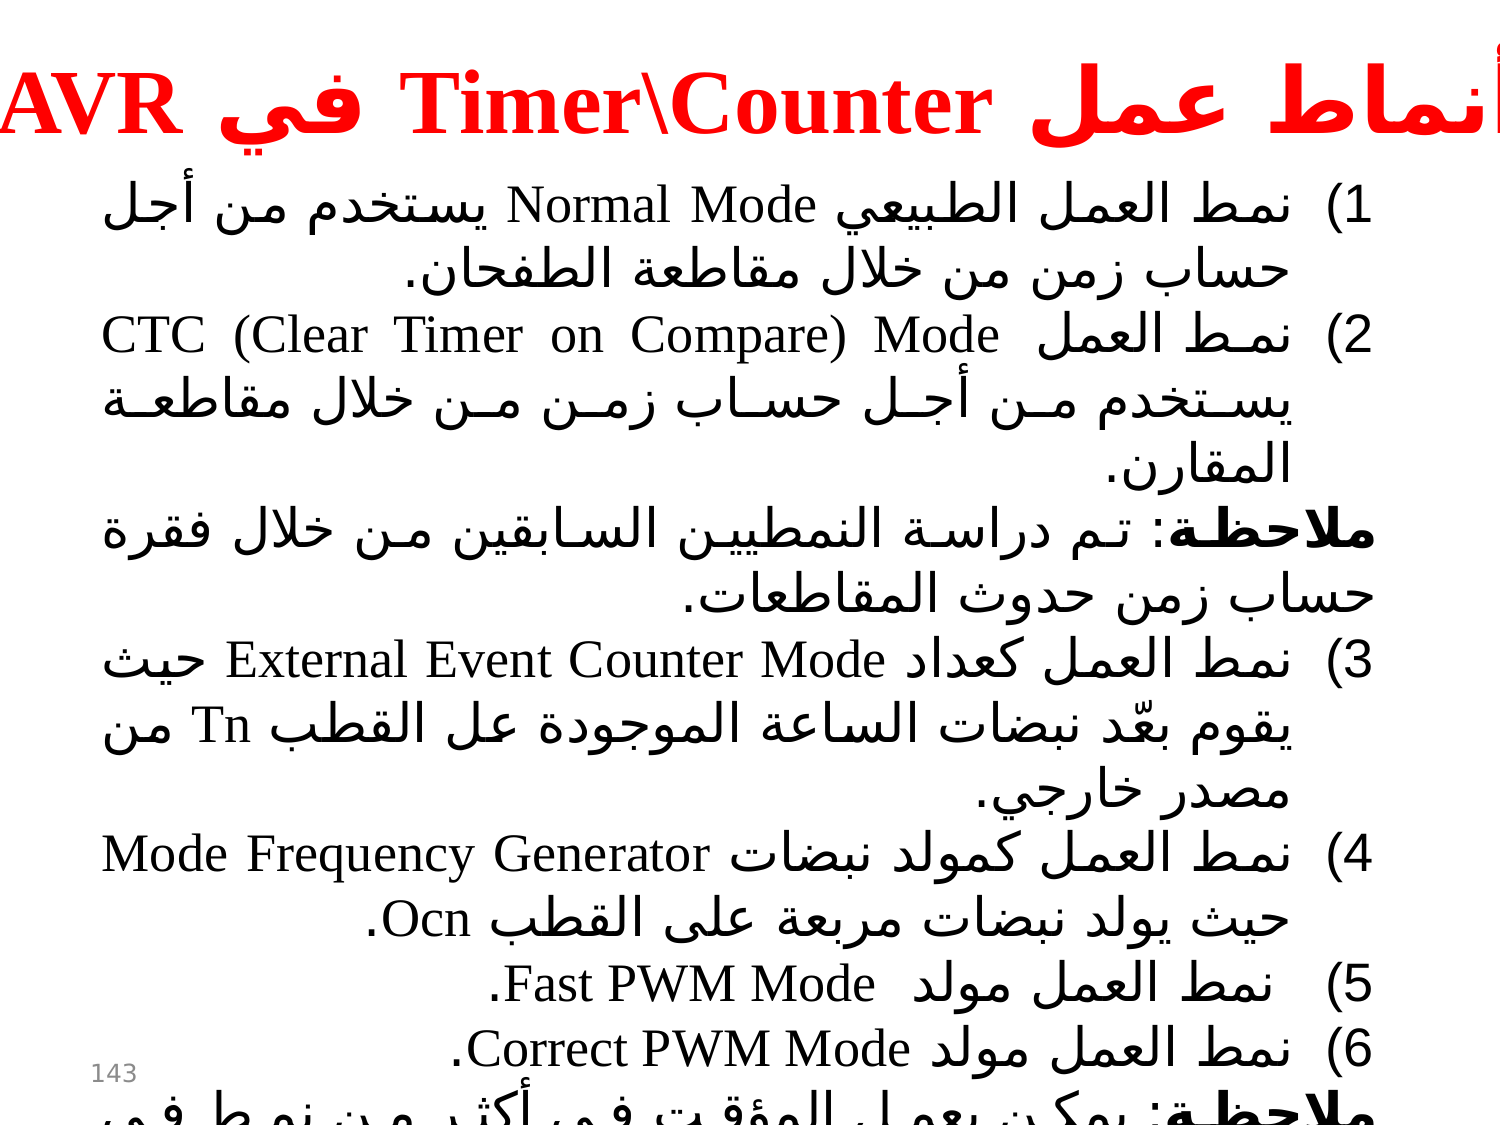

أنماط عمل Timer\Counter في AVR
نمط العمل الطبيعي Normal Mode يستخدم من أجل حساب زمن من خلال مقاطعة الطفحان.
نمط العمل  CTC (Clear Timer on Compare) Mode يستخدم من أجل حساب زمن من خلال مقاطعة المقارن.
ملاحظة: تم دراسة النمطيين السابقين من خلال فقرة حساب زمن حدوث المقاطعات.
نمط العمل كعداد External Event Counter Mode حيث يقوم بعّد نبضات الساعة الموجودة عل القطب Tn من مصدر خارجي.
نمط العمل كمولد نبضات Mode Frequency Generator حيث يولد نبضات مربعة على القطب Ocn.
 نمط العمل مولد  Fast PWM Mode.
نمط العمل مولد Correct PWM Mode.
ملاحظة: يمكن يعمل المؤقت في أكثر من نمط في نفس الوقت في بعض الأحيان.
143